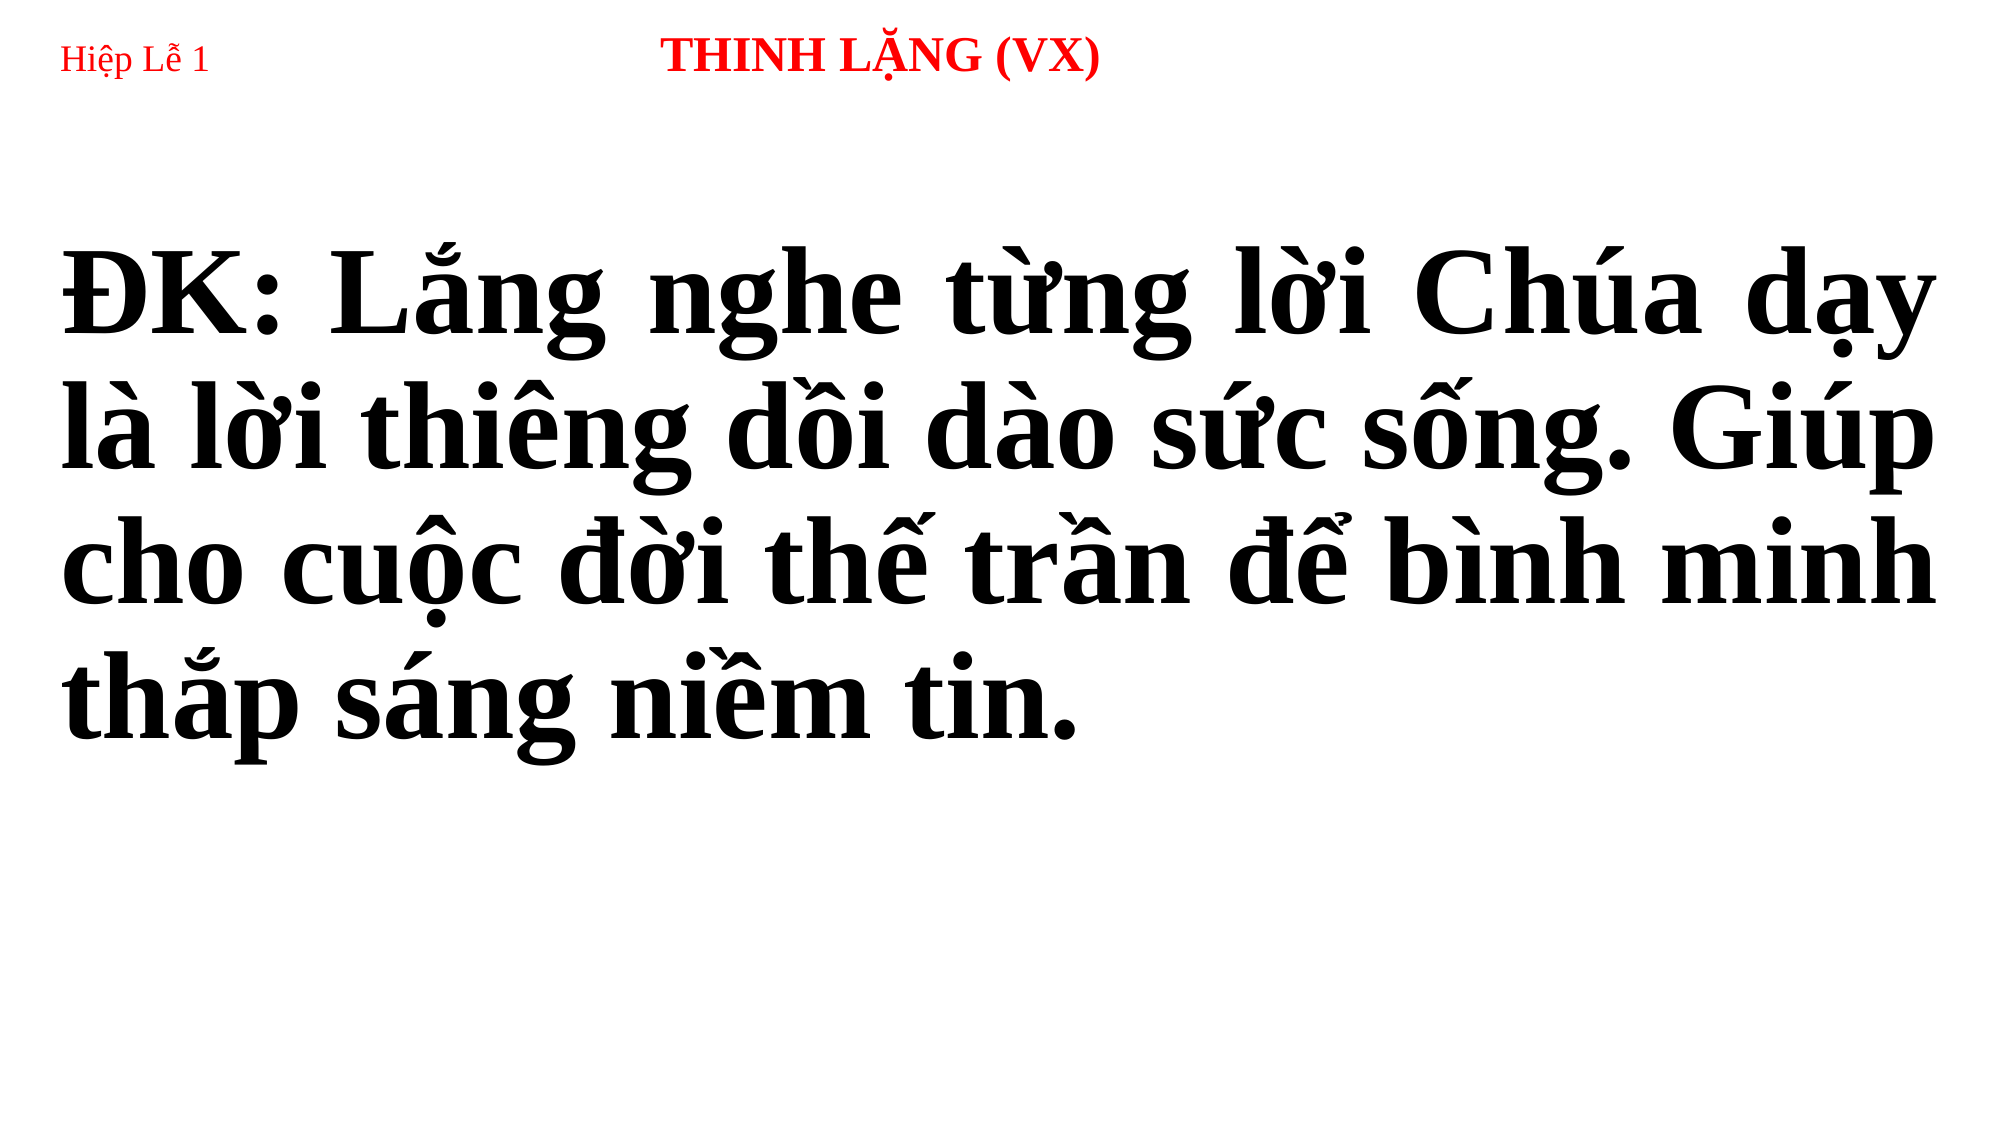

# Hiệp Lễ 1                    	     	THINH LẶNG (VX)
ĐK: Lắng nghe từng lời Chúa dạy là lời thiêng dồi dào sức sống. Giúp cho cuộc đời thế trần để bình minh thắp sáng niềm tin.